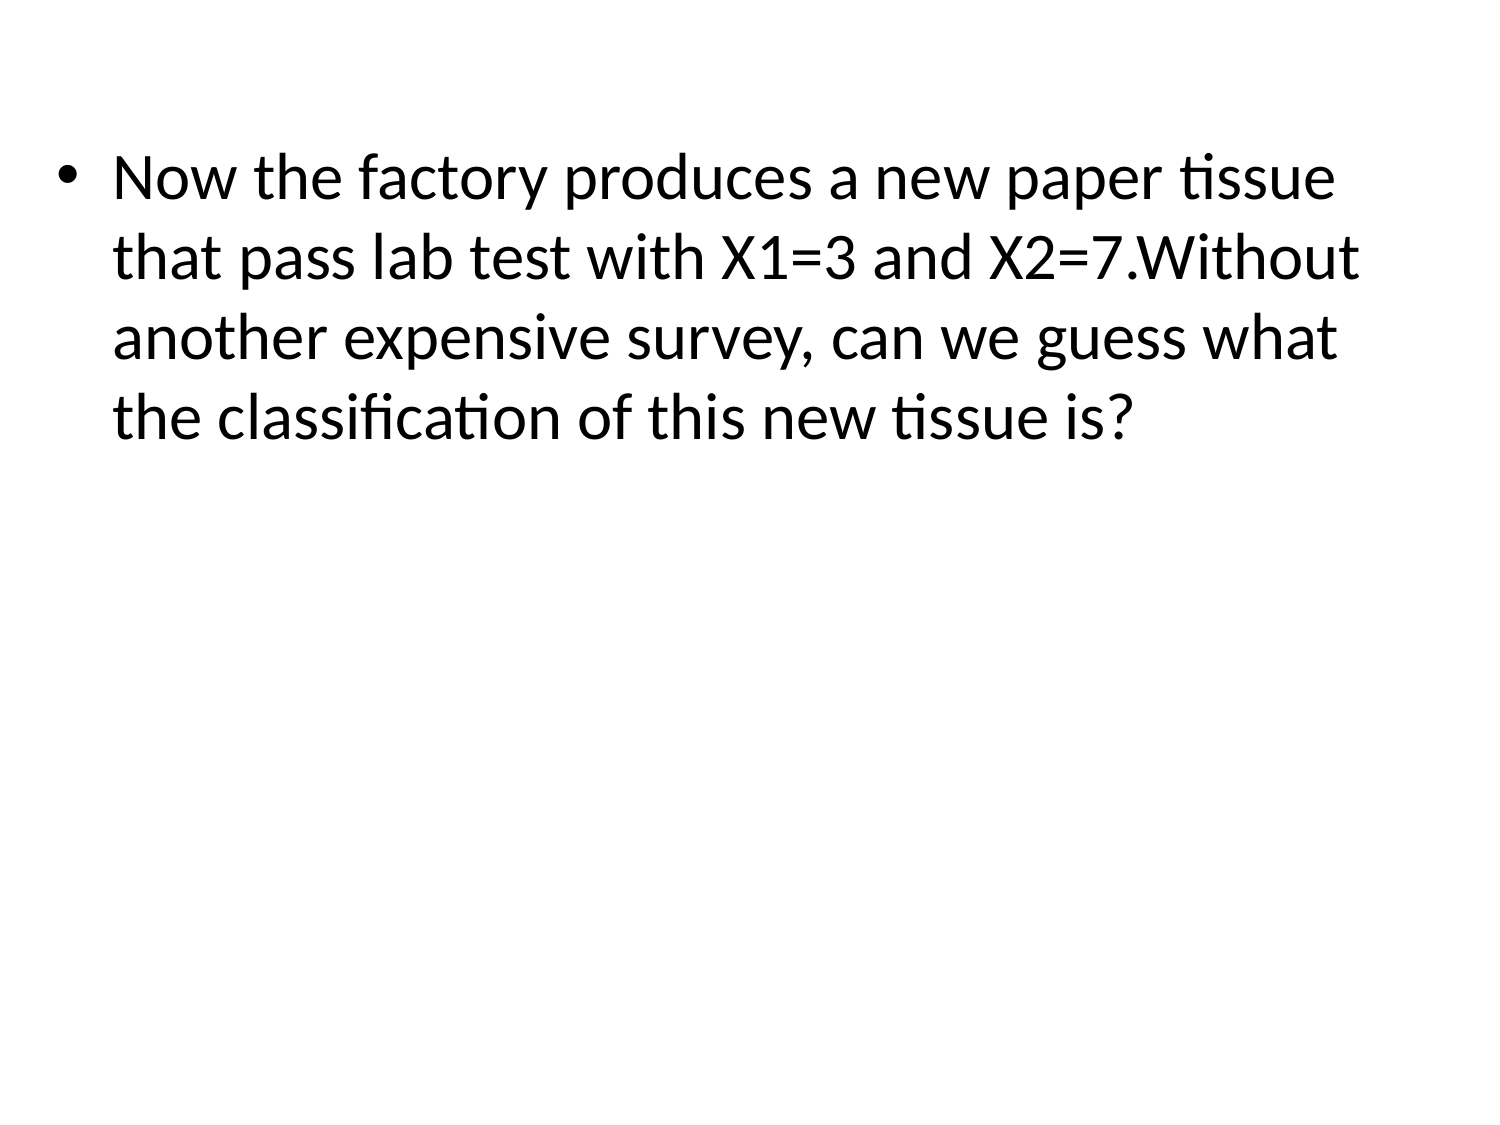

Now the factory produces a new paper tissue that pass lab test with X1=3 and X2=7.Without another expensive survey, can we guess what the classification of this new tissue is?